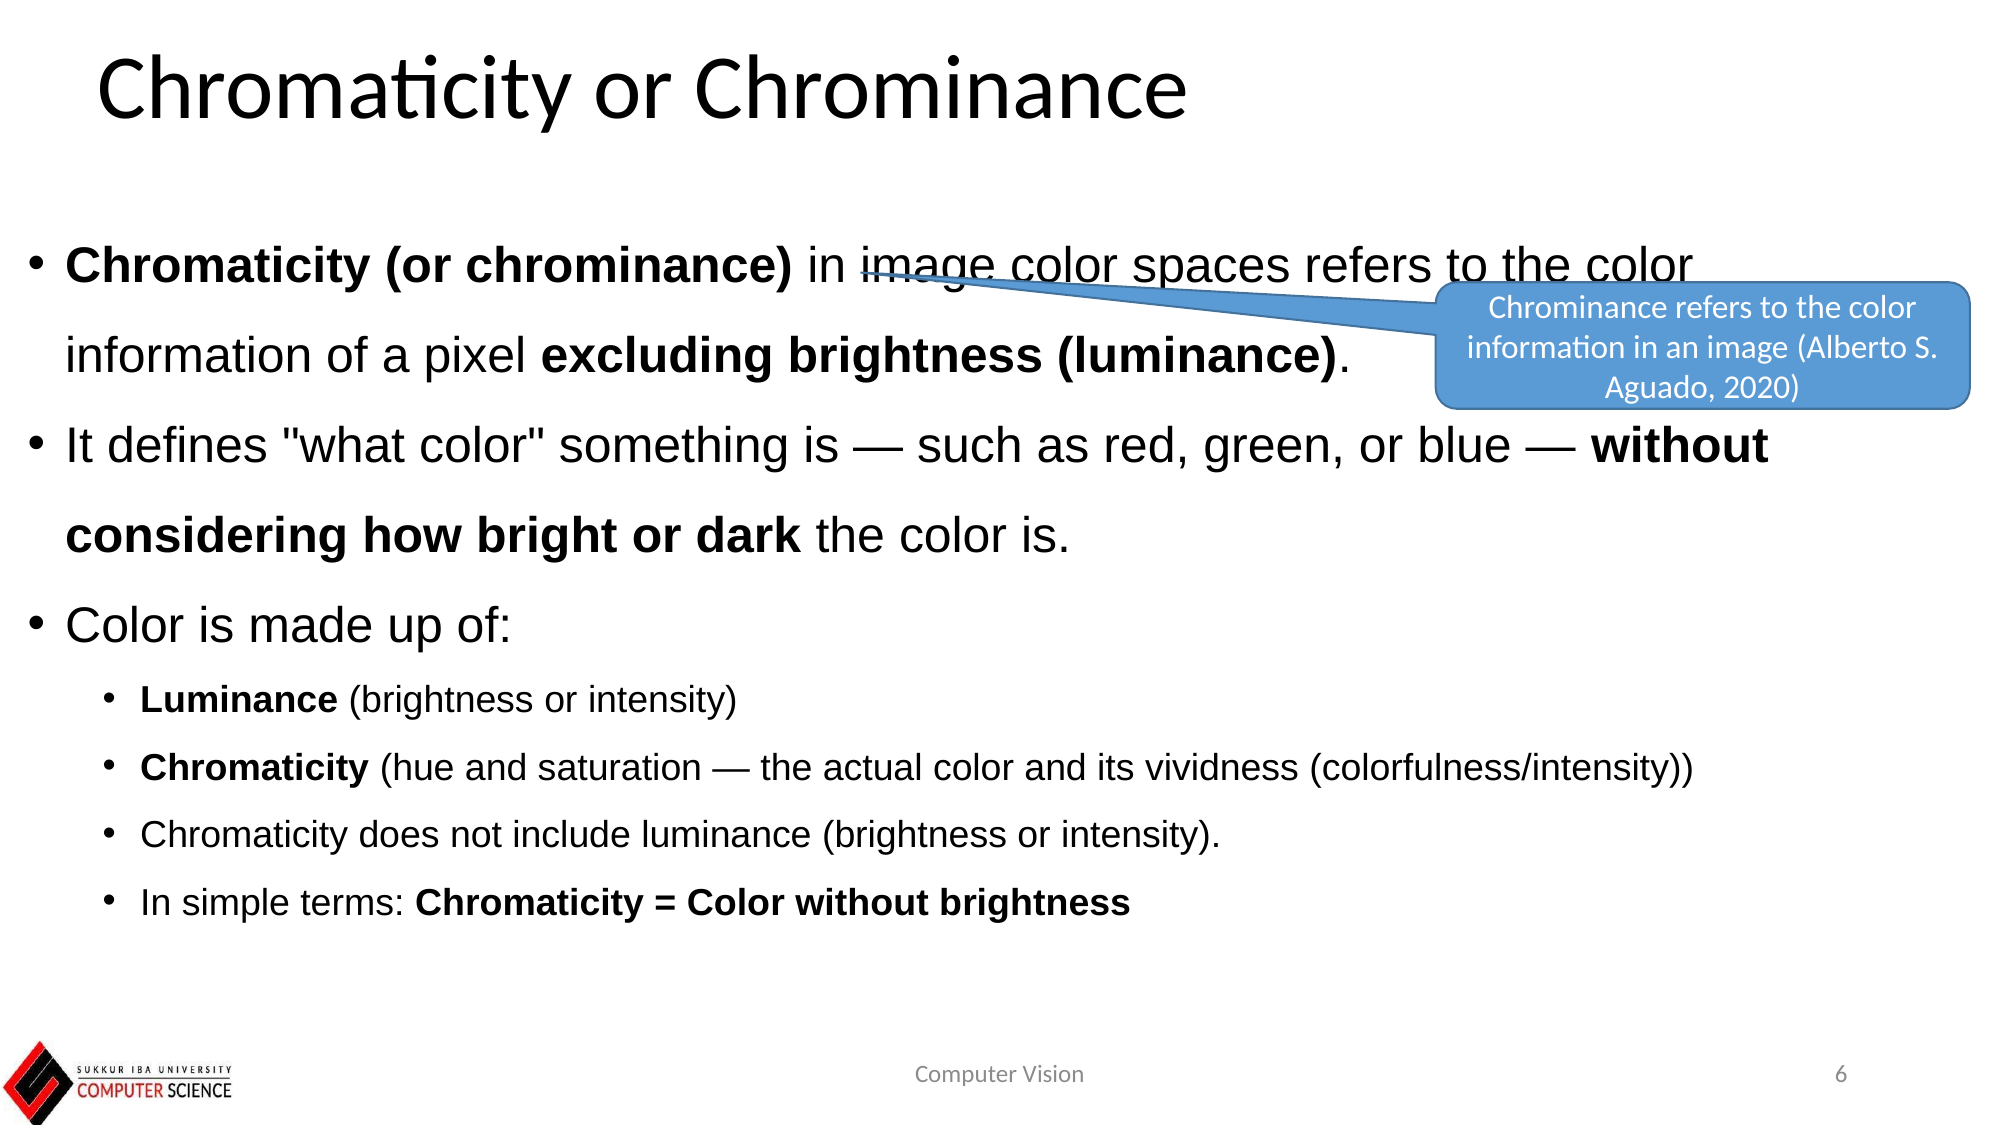

# Chromaticity or Chrominance
Chromaticity (or chrominance) in image color spaces refers to the color information of a pixel excluding brightness (luminance).
It defines "what color" something is — such as red, green, or blue — without considering how bright or dark the color is.
Color is made up of:
Luminance (brightness or intensity)
Chromaticity (hue and saturation — the actual color and its vividness (colorfulness/intensity))
Chromaticity does not include luminance (brightness or intensity).
In simple terms: Chromaticity = Color without brightness
Chrominance refers to the color information in an image (Alberto S. Aguado, 2020)
Computer Vision
6